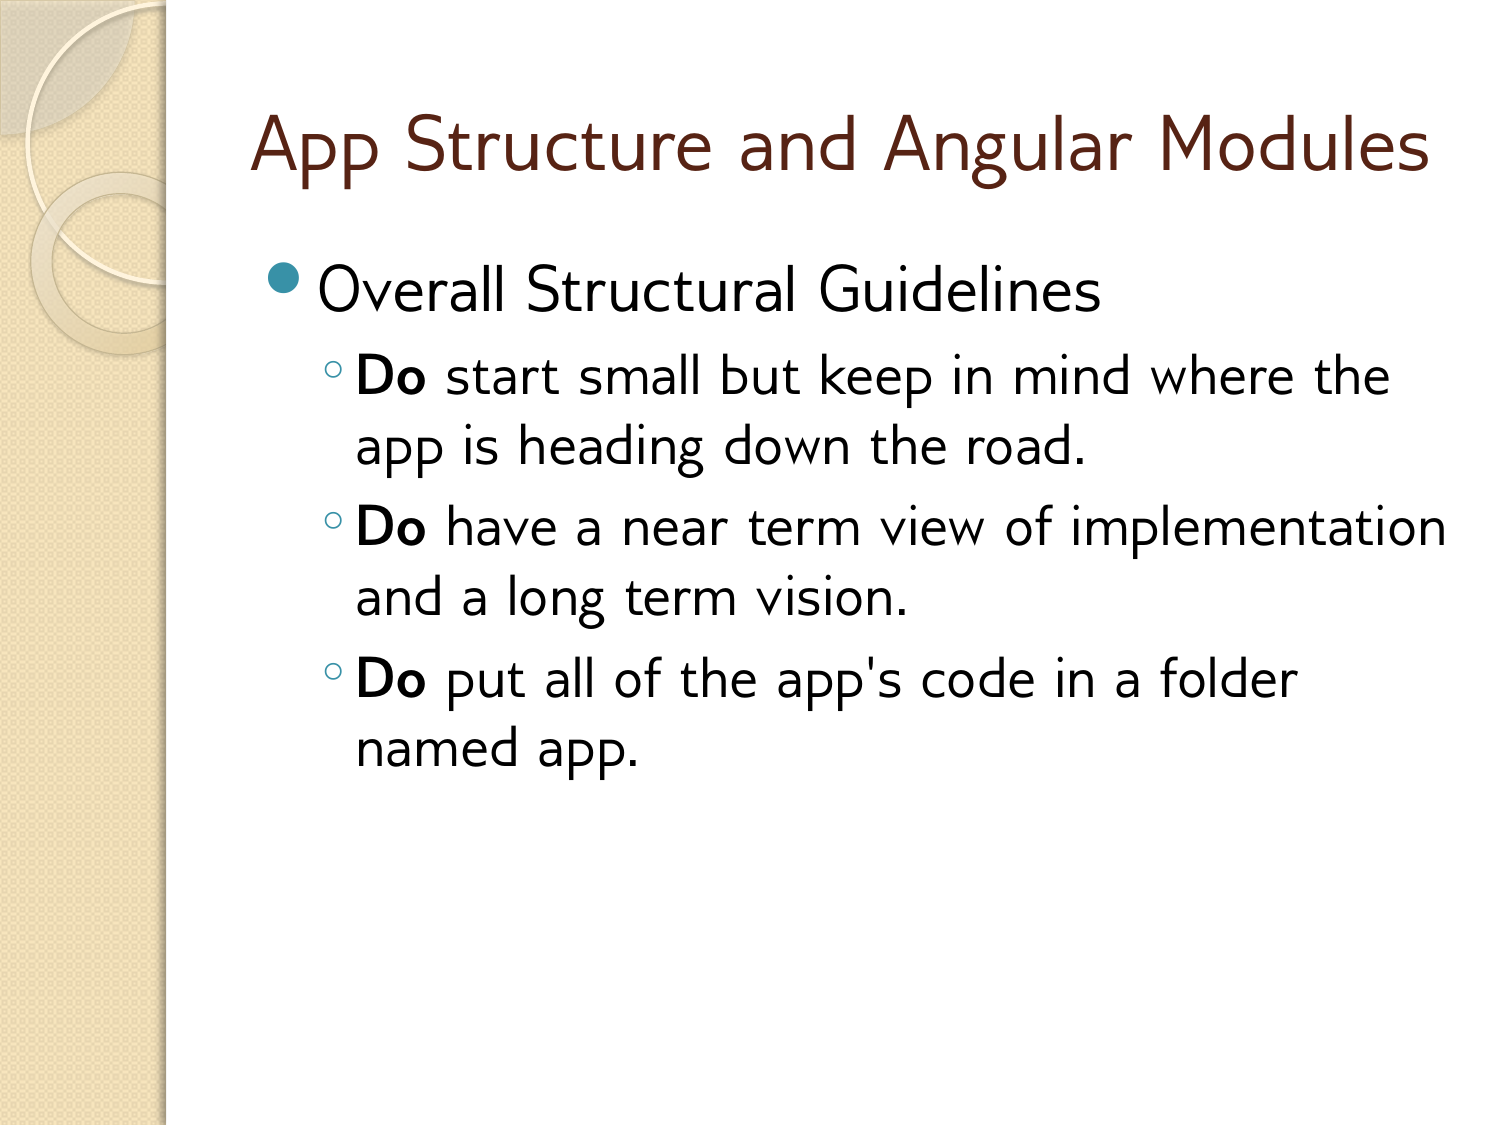

# App Structure and Angular Modules
Overall Structural Guidelines
Do start small but keep in mind where the app is heading down the road.
Do have a near term view of implementation and a long term vision.
Do put all of the app's code in a folder named app.